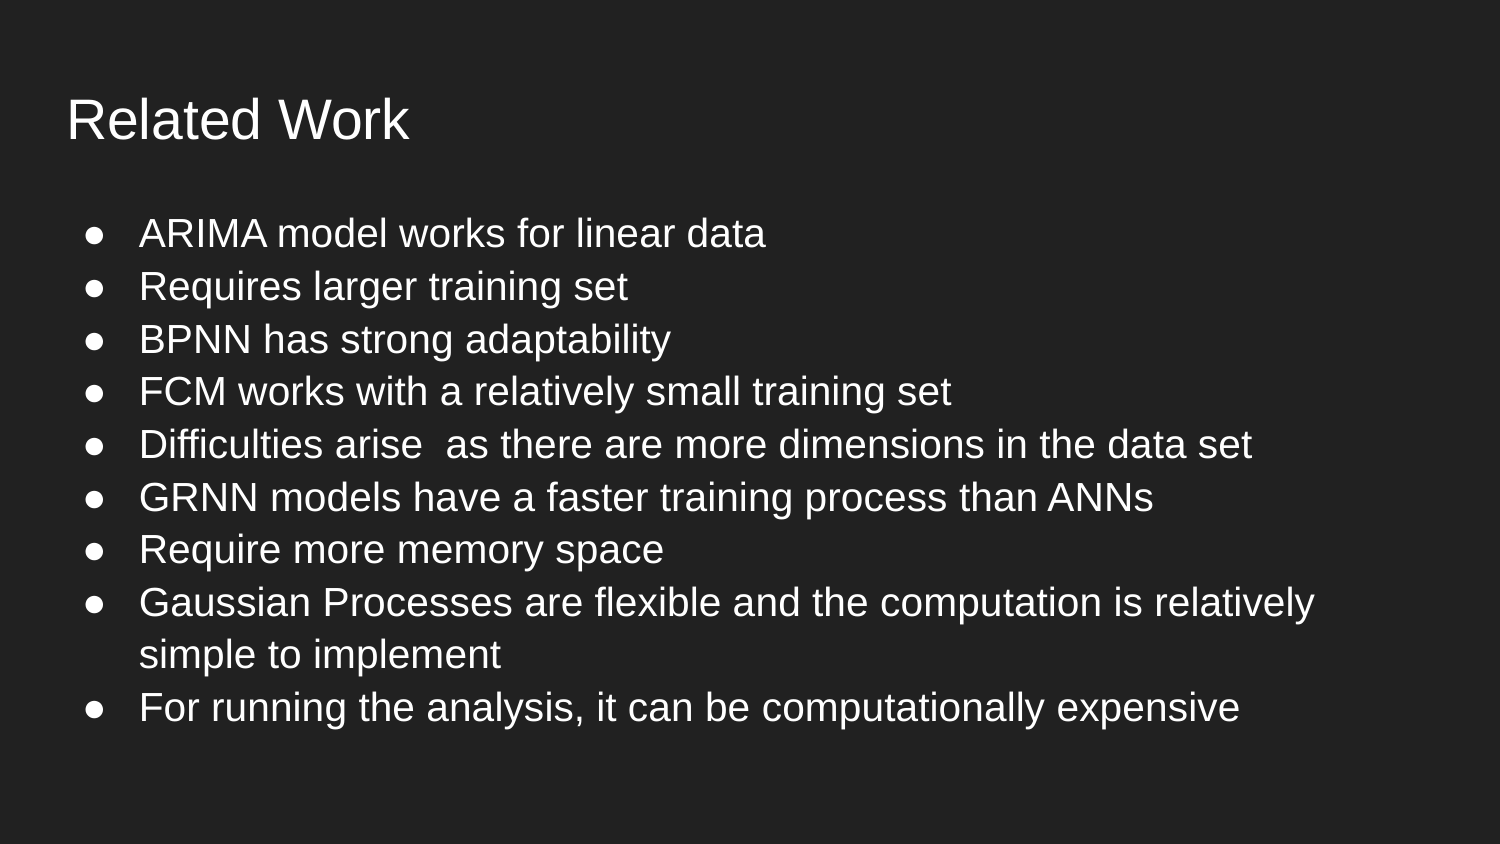

# Related Work
ARIMA model works for linear data
Requires larger training set
BPNN has strong adaptability
FCM works with a relatively small training set
Difficulties arise  as there are more dimensions in the data set
GRNN models have a faster training process than ANNs
Require more memory space
Gaussian Processes are flexible and the computation is relatively simple to implement
For running the analysis, it can be computationally expensive